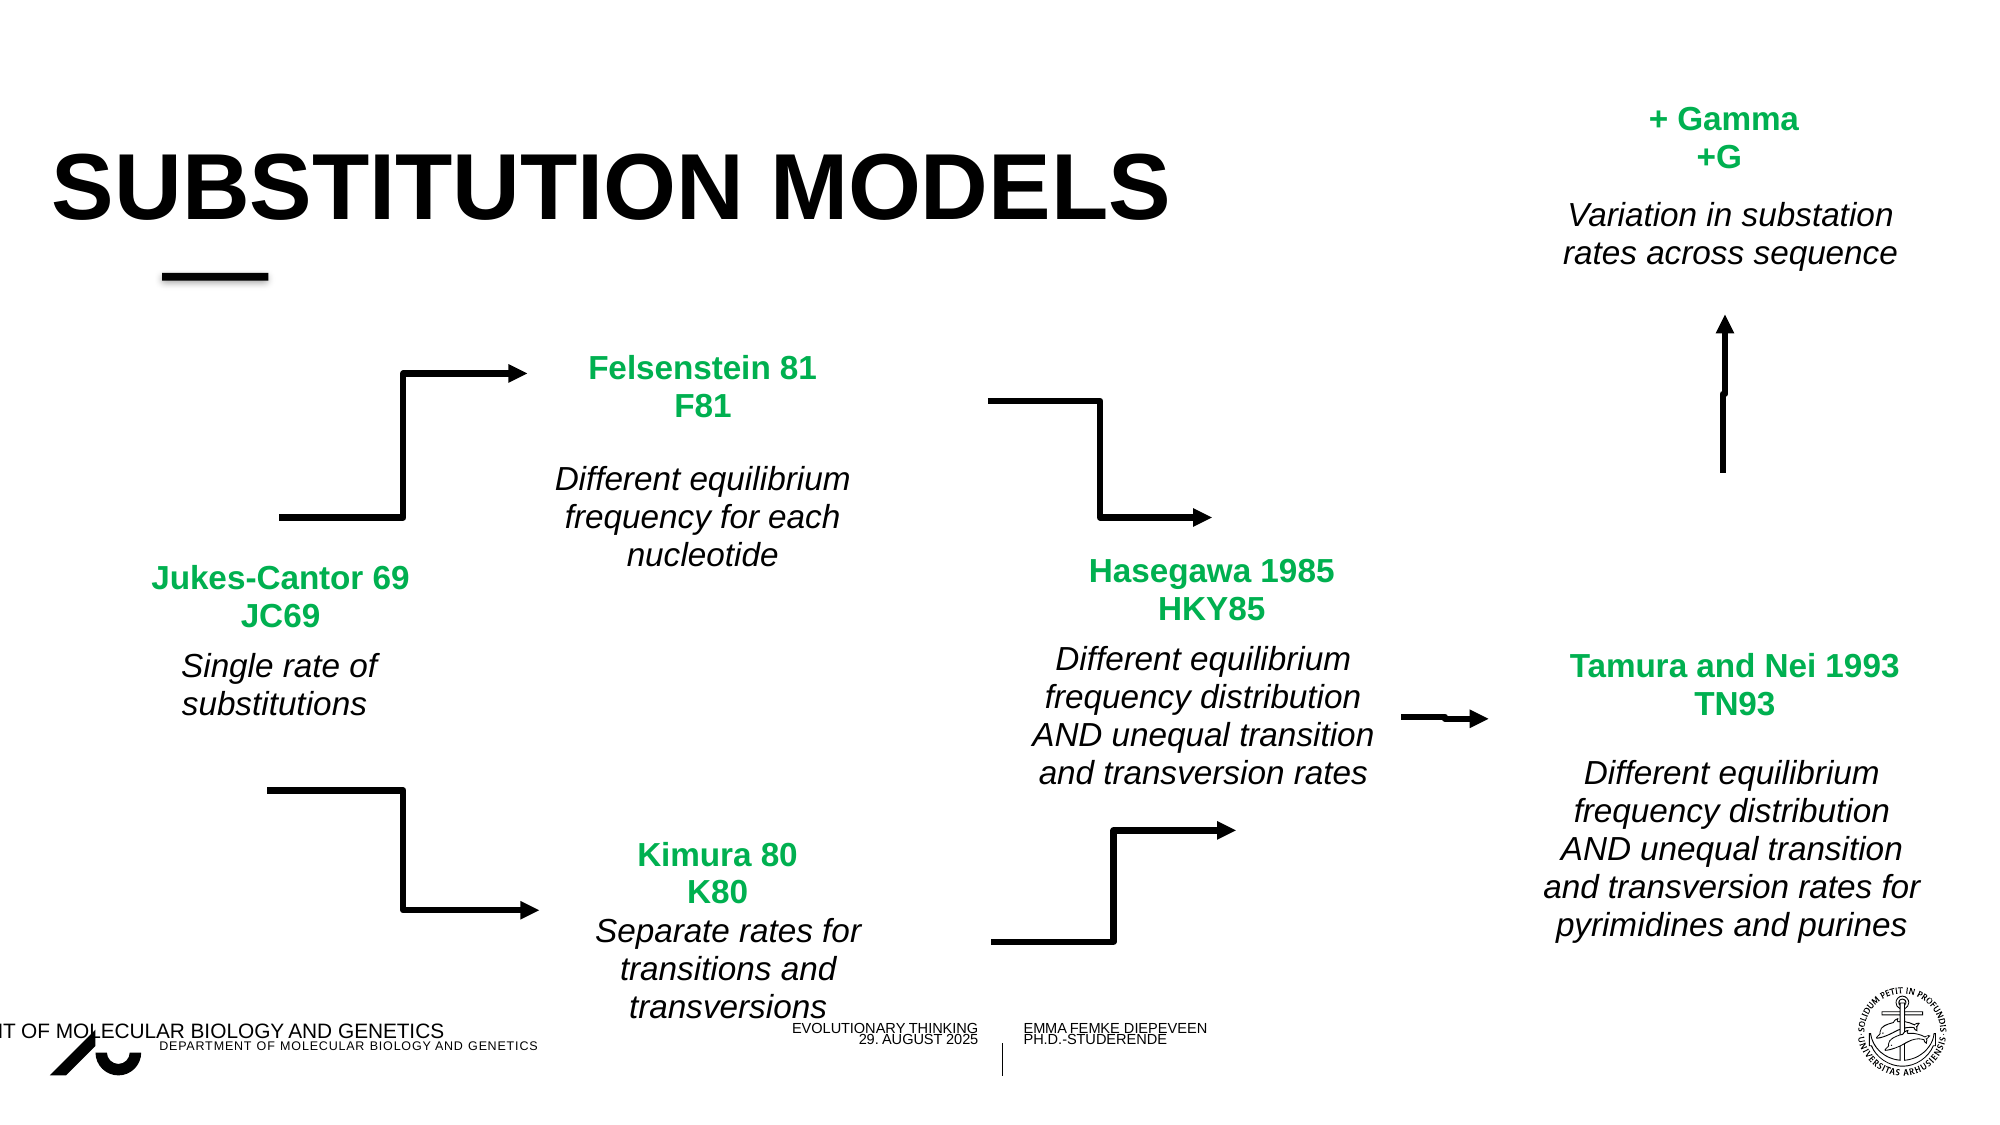

# Substitution models
+ Gamma
+G
Variation in substation rates across sequence
Felsenstein 81
F81
Different equilibrium frequency for each nucleotide
Hasegawa 1985
HKY85
Jukes-Cantor 69
JC69
Different equilibrium frequency distribution AND unequal transition and transversion rates
Single rate of substitutions
Tamura and Nei 1993
TN93
Different equilibrium frequency distribution AND unequal transition and transversion rates for pyrimidines and purines
Kimura 80
K80
Separate rates for transitions and transversions
02/09/2025